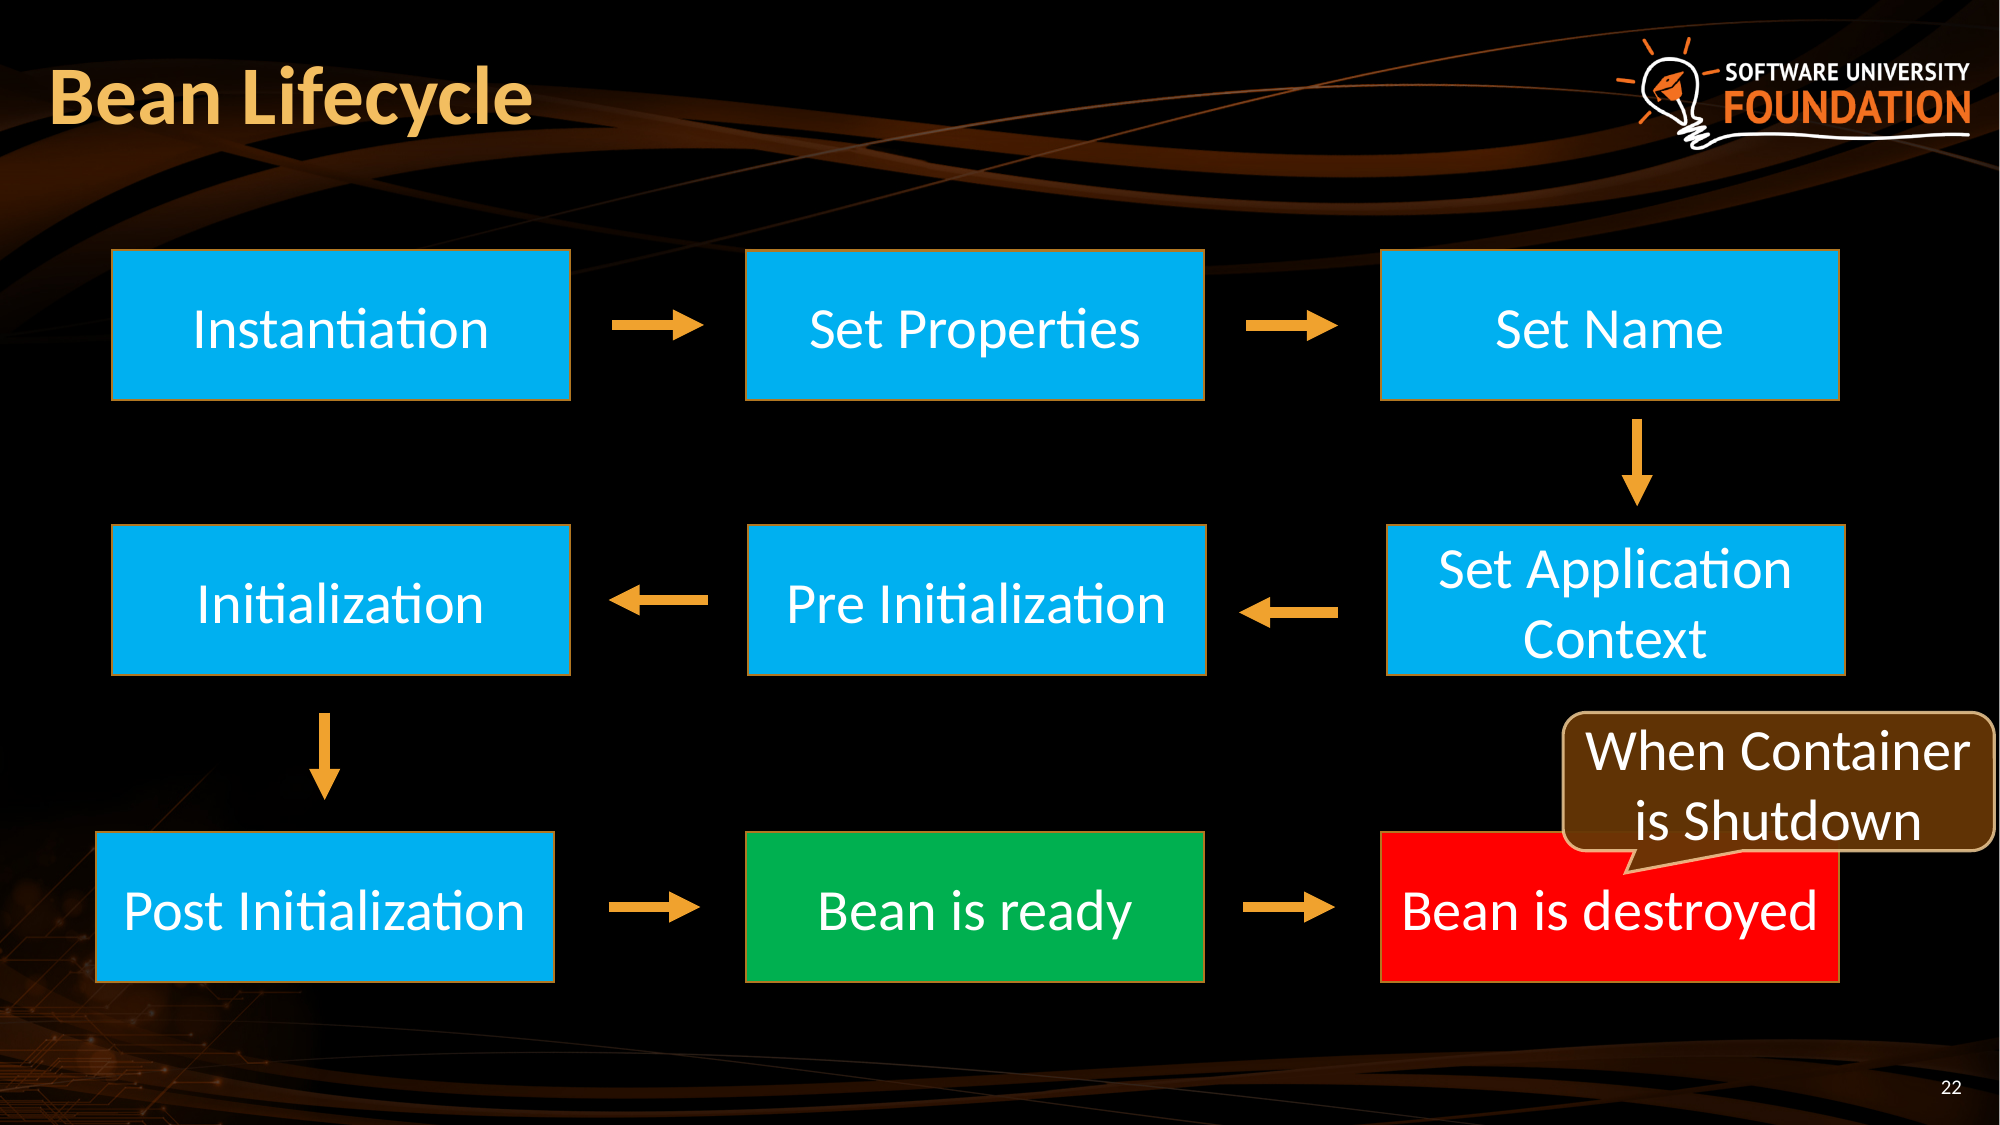

# Bean Lifecycle
Instantiation
Set Name
Set Properties
Initialization
Pre Initialization
Set Application Context
When Container is Shutdown
Post Initialization
Bean is ready
Bean is destroyed
22